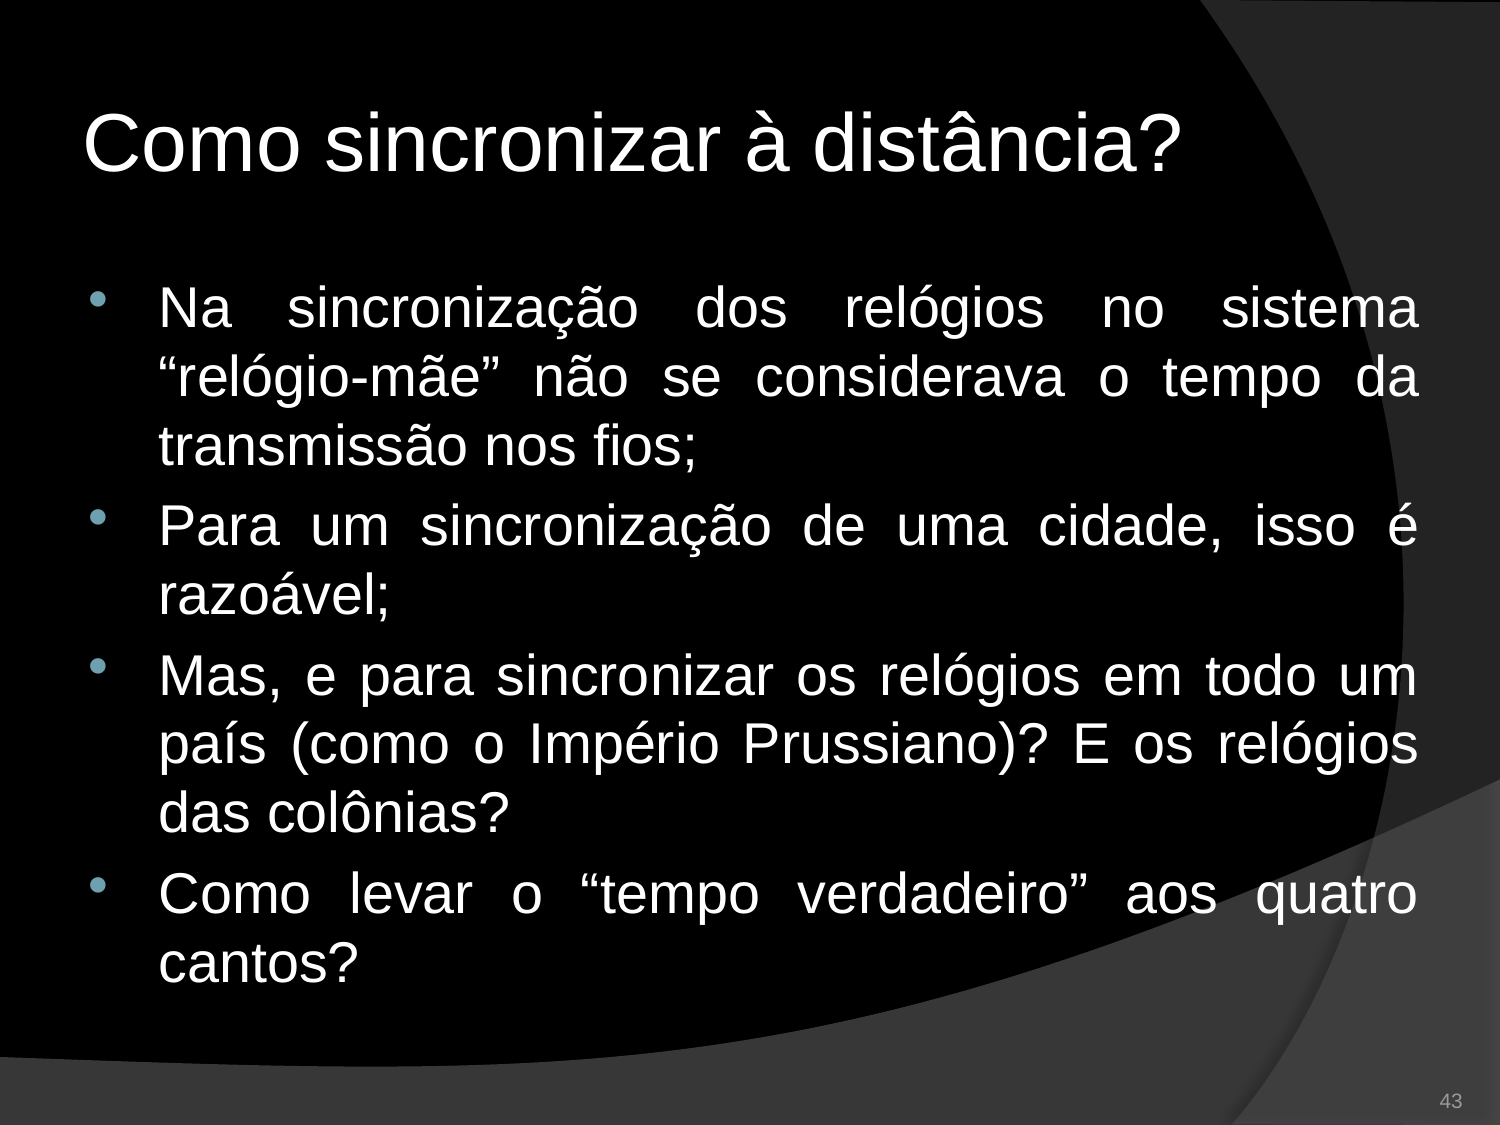

# Como sincronizar à distância?
Na sincronização dos relógios no sistema “relógio-mãe” não se considerava o tempo da transmissão nos fios;
Para um sincronização de uma cidade, isso é razoável;
Mas, e para sincronizar os relógios em todo um país (como o Império Prussiano)? E os relógios das colônias?
Como levar o “tempo verdadeiro” aos quatro cantos?
43